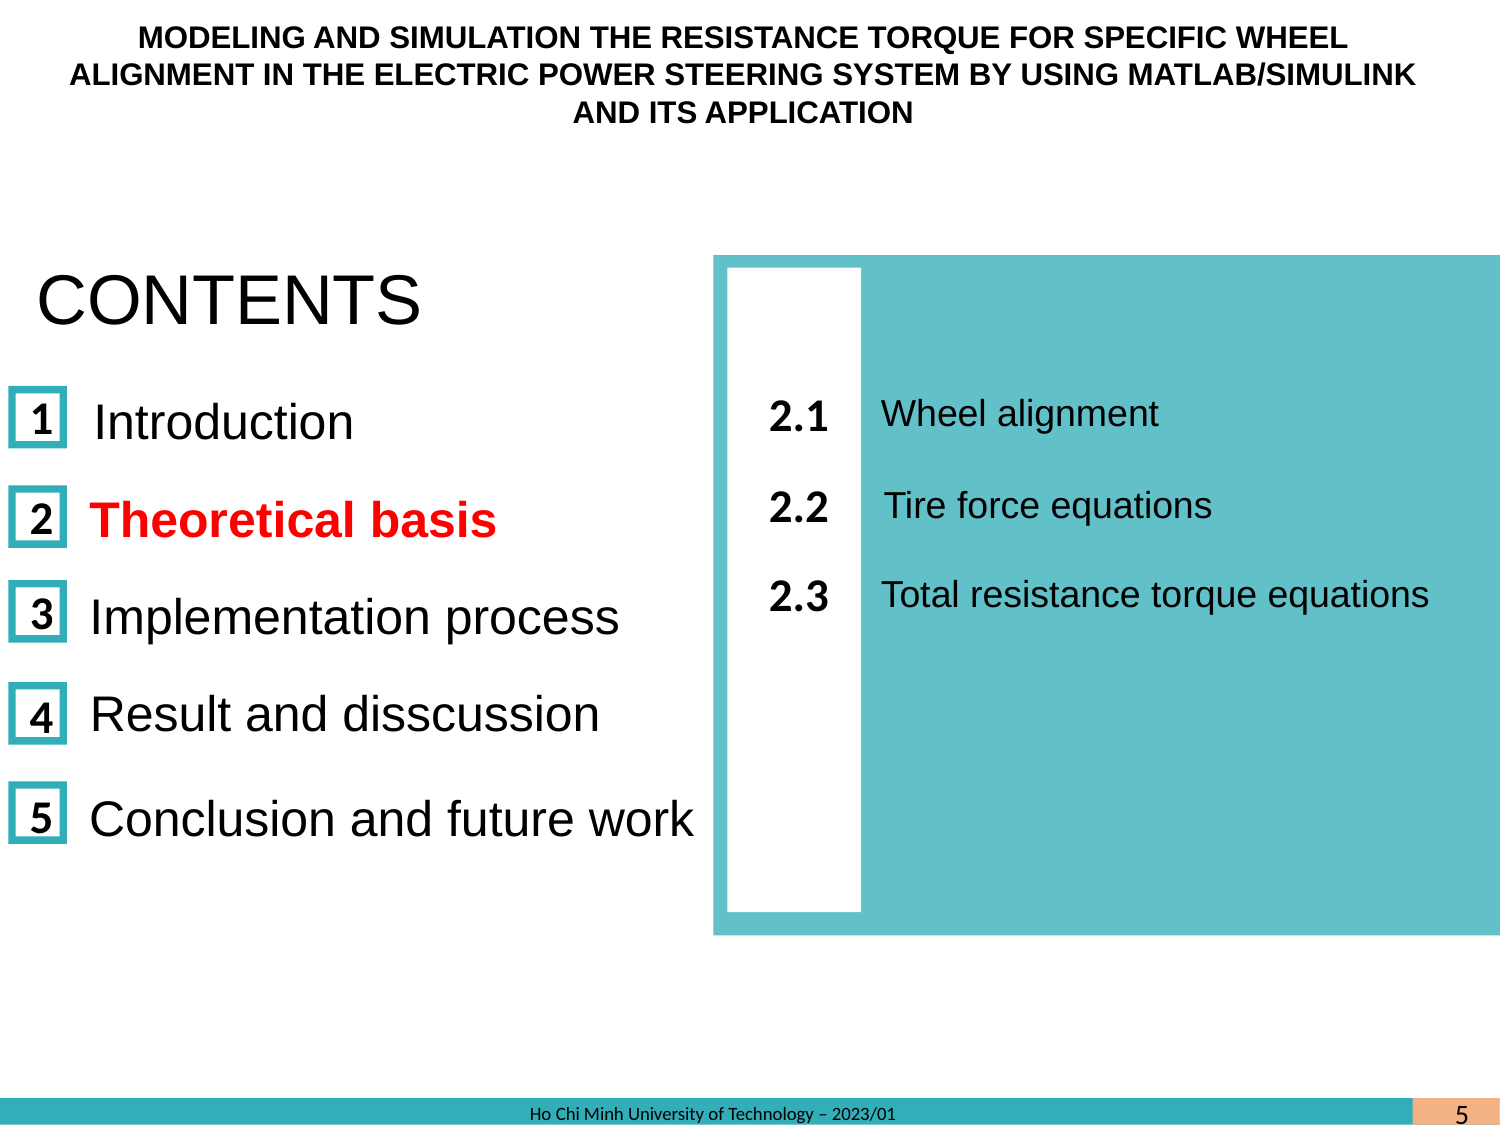

MODELING AND SIMULATION THE RESISTANCE TORQUE FOR SPECIFIC WHEEL ALIGNMENT IN THE ELECTRIC POWER STEERING SYSTEM BY USING MATLAB/SIMULINK AND ITS APPLICATION
CONTENTS

2.1
1
Wheel alignment
Introduction

2.2
Tire force equations
Theoretical basis
2

2.3
Total resistance torque equations
3
Implementation process

Result and disscussion
4

5
Conclusion and future work

5

Ho Chi Minh University of Technology – 2023/01